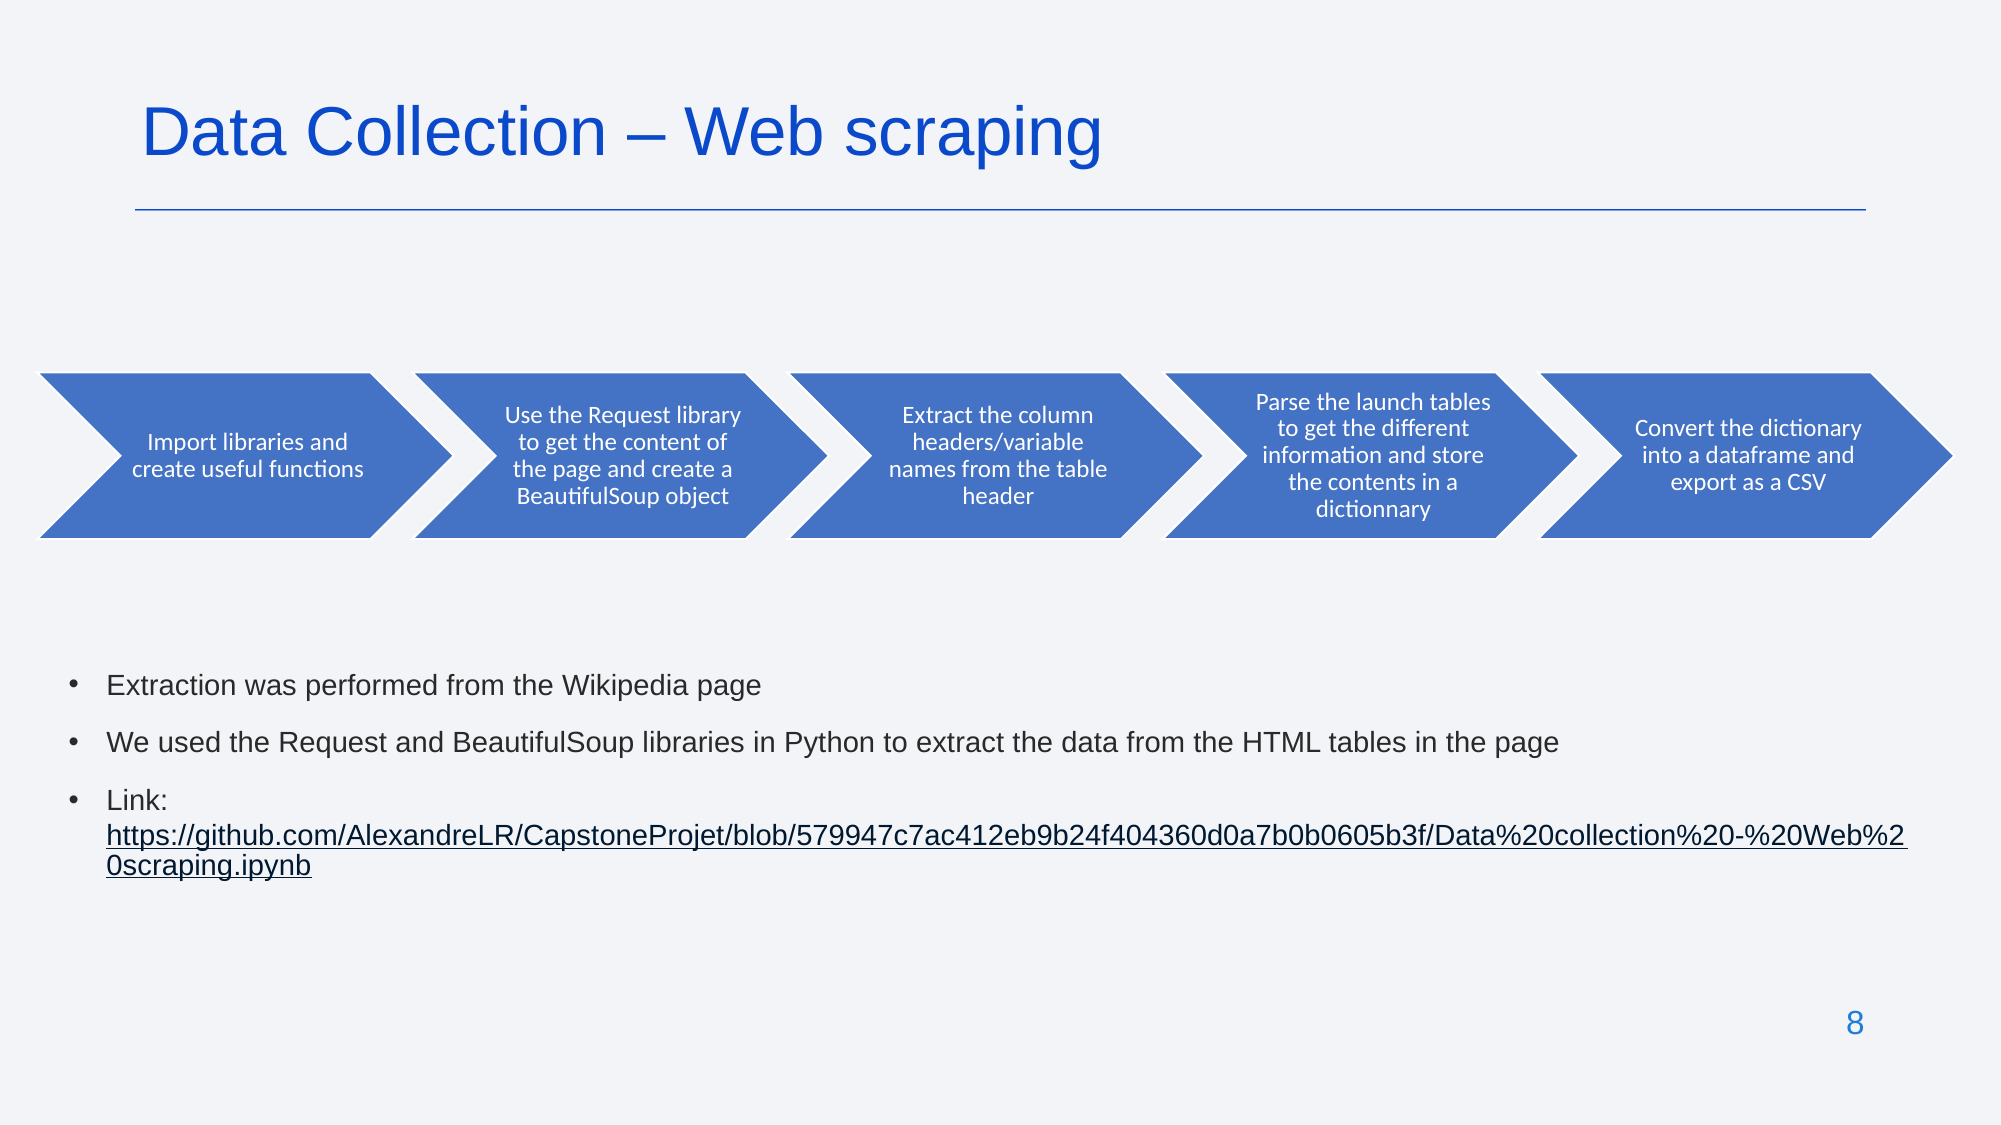

Data Collection – Web scraping
Import libraries and create useful functions
Use the Request library to get the content of the page and create a BeautifulSoup object
Extract the column headers/variable names from the table header
Parse the launch tables to get the different information and store the contents in a dictionnary
Convert the dictionary into a dataframe and export as a CSV
Extraction was performed from the Wikipedia page
We used the Request and BeautifulSoup libraries in Python to extract the data from the HTML tables in the page
Link: https://github.com/AlexandreLR/CapstoneProjet/blob/579947c7ac412eb9b24f404360d0a7b0b0605b3f/Data%20collection%20-%20Web%20scraping.ipynb
8